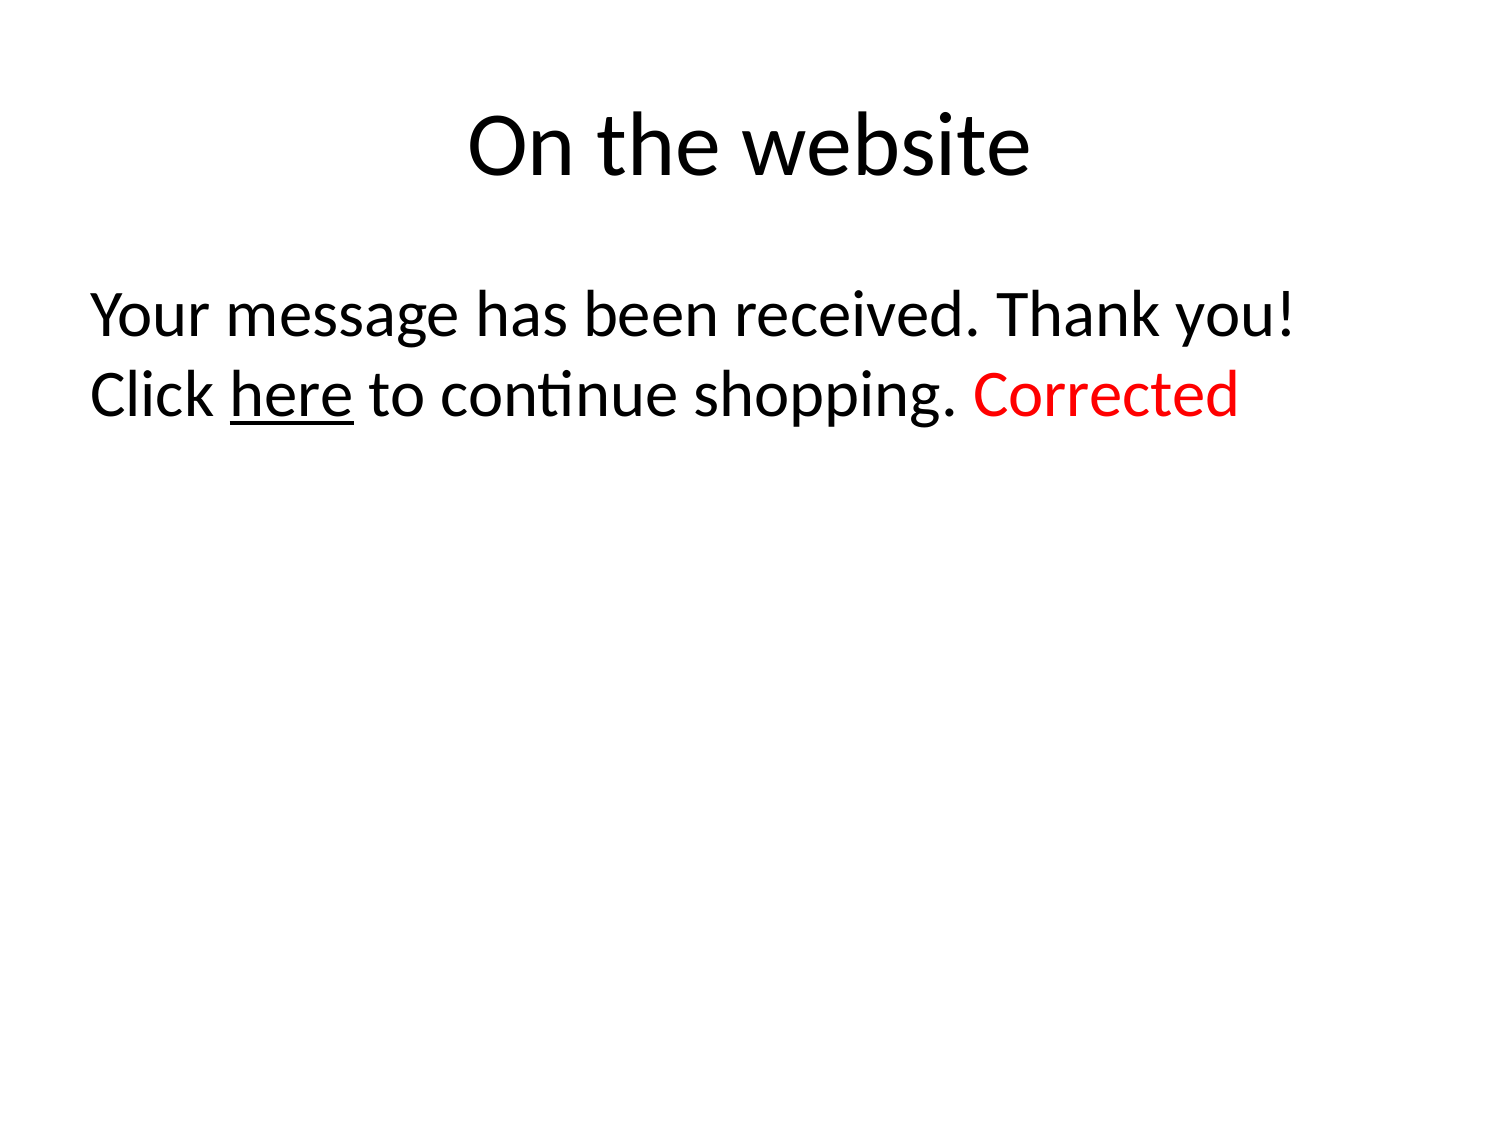

# On the website
Your message has been received. Thank you! Click here to continue shopping. Corrected